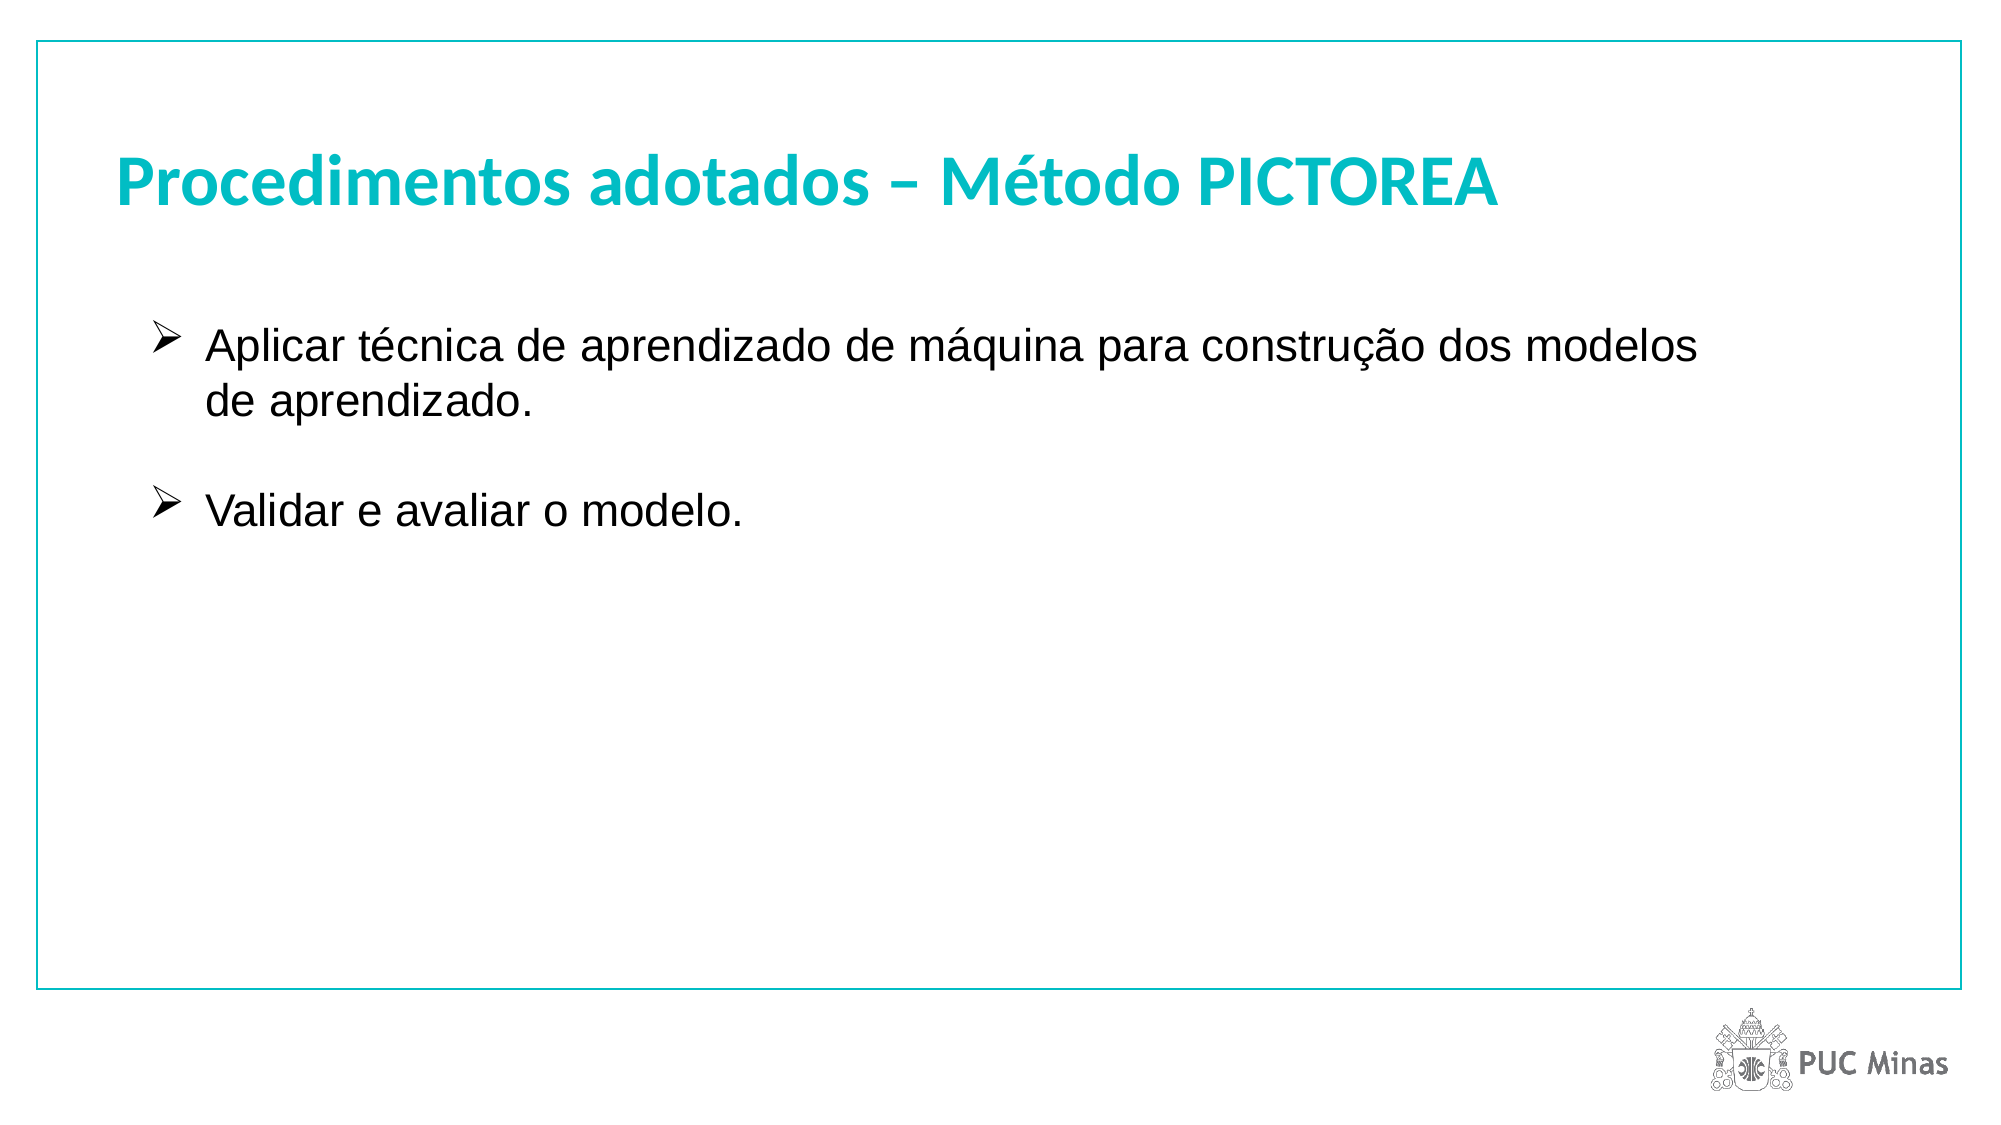

Procedimentos adotados – Método PICTOREA

Aplicar técnica de aprendizado de máquina para construção dos modelos de aprendizado.

Validar e avaliar o modelo.